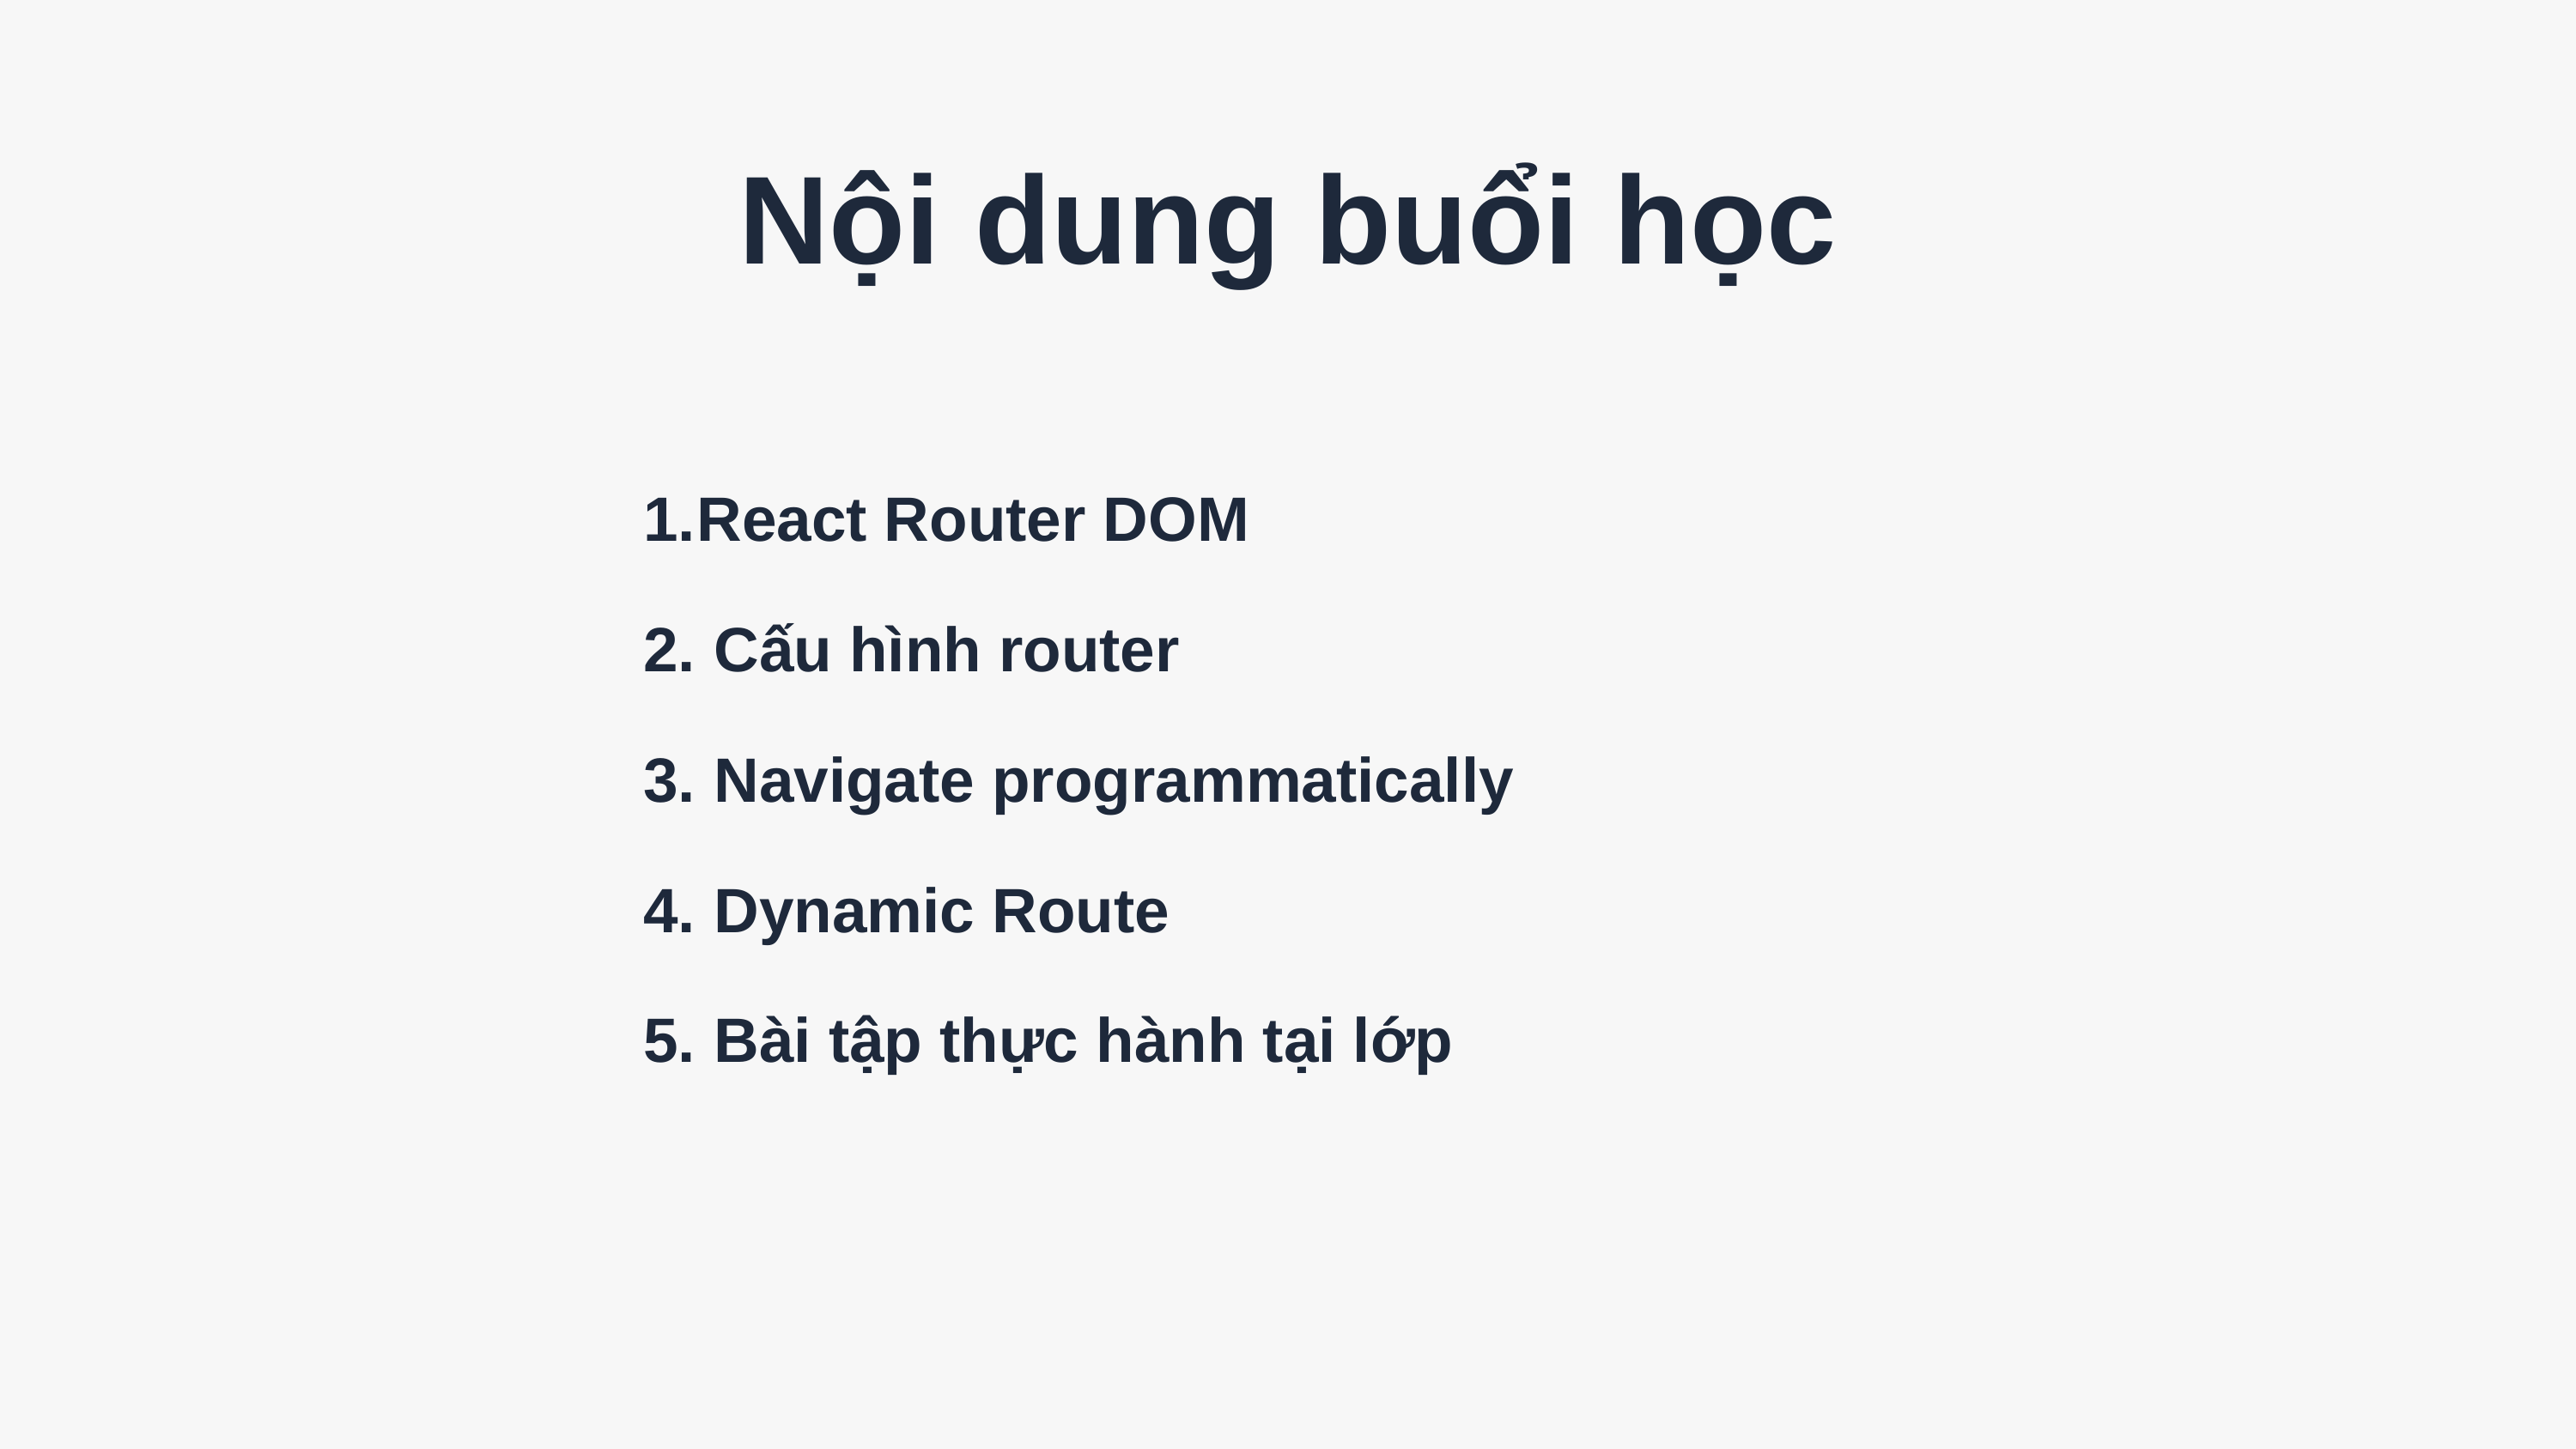

Nội dung buổi học
React Router DOM
 Cấu hình router
 Navigate programmatically
 Dynamic Route
 Bài tập thực hành tại lớp